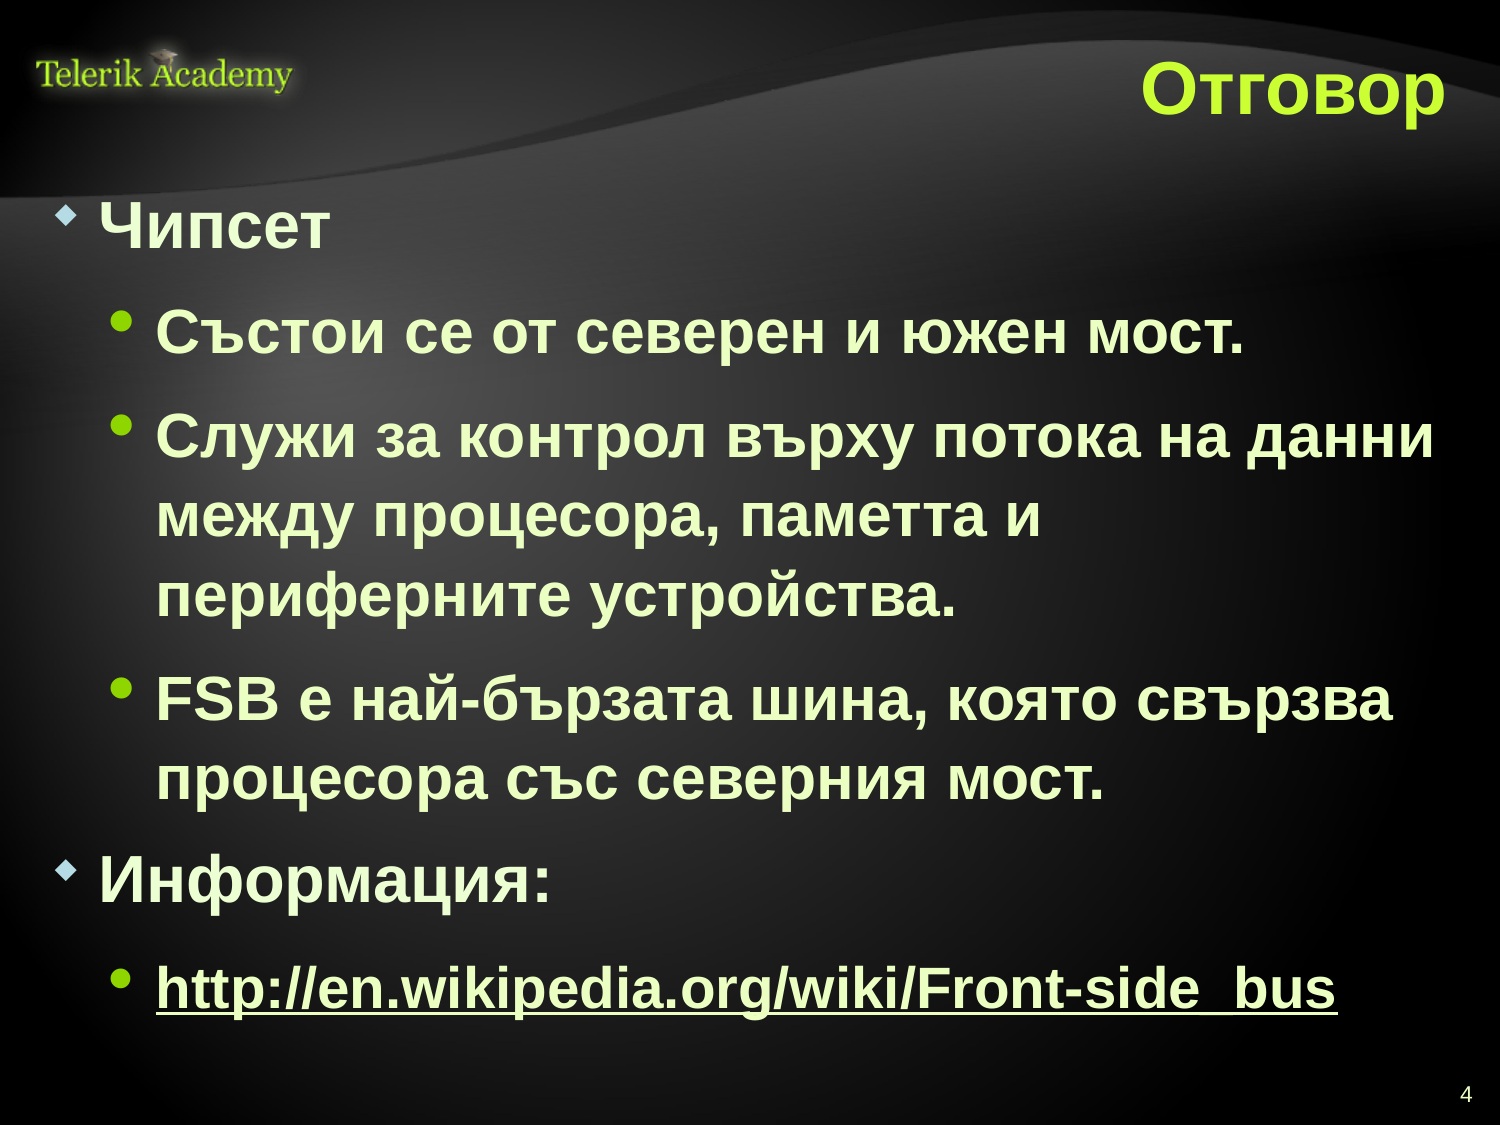

# Отговор
Чипсет
Състои се от северен и южен мост.
Служи за контрол върху потока на данни между процесора, паметта и периферните устройства.
FSB е най-бързата шина, която свързва процесора със северния мост.
Информация:
http://en.wikipedia.org/wiki/Front-side_bus
4